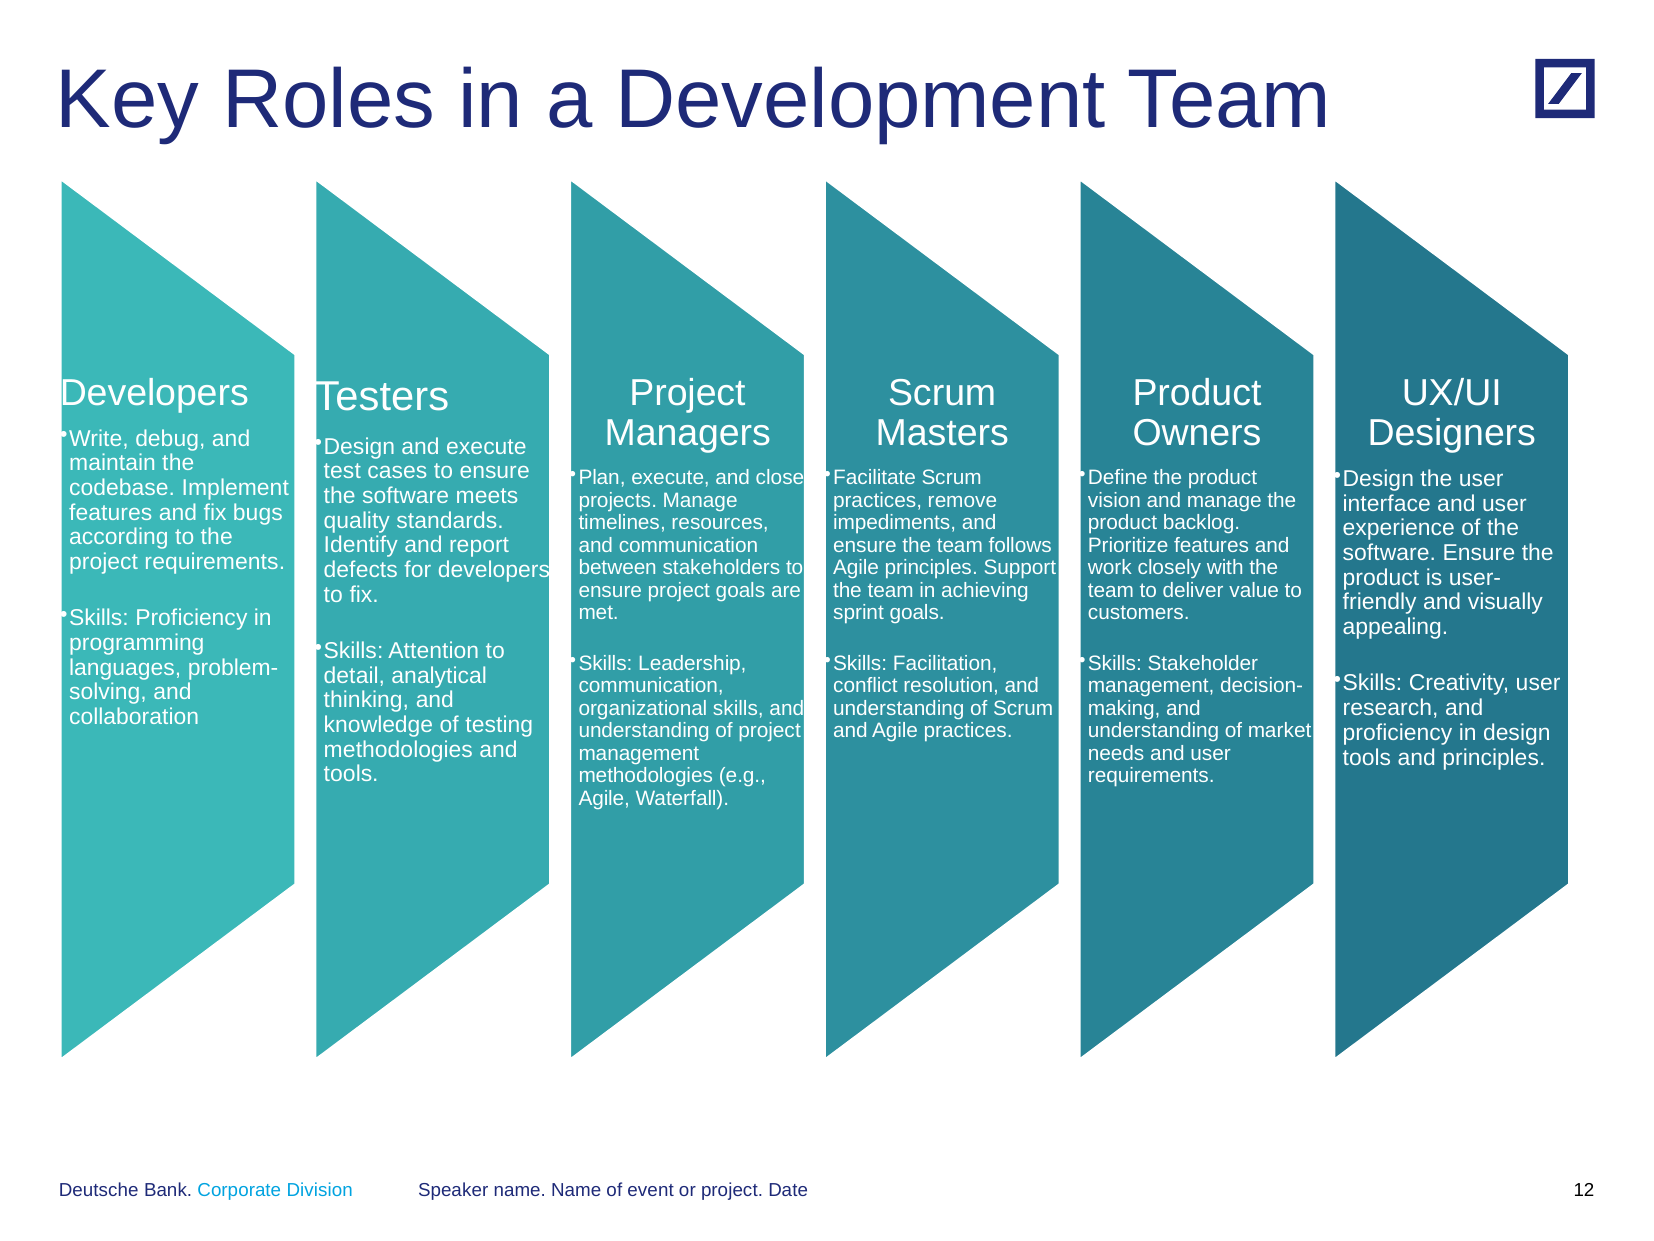

# Key Roles in a Development Team
Developers
Write, debug, and maintain the codebase. Implement features and fix bugs according to the project requirements.

Skills: Proficiency in programming languages, problem-solving, and collaboration
Testers
Design and execute test cases to ensure the software meets quality standards. Identify and report defects for developers to fix.

Skills: Attention to detail, analytical thinking, and knowledge of testing methodologies and tools.
Project Managers
Plan, execute, and close projects. Manage timelines, resources, and communication between stakeholders to ensure project goals are met.

Skills: Leadership, communication, organizational skills, and understanding of project management methodologies (e.g., Agile, Waterfall).
Scrum Masters
Facilitate Scrum practices, remove impediments, and ensure the team follows Agile principles. Support the team in achieving sprint goals.

Skills: Facilitation, conflict resolution, and understanding of Scrum and Agile practices.
Product Owners
Define the product vision and manage the product backlog. Prioritize features and work closely with the team to deliver value to customers.

Skills: Stakeholder management, decision-making, and understanding of market needs and user requirements.
UX/UI Designers
Design the user interface and user experience of the software. Ensure the product is user-friendly and visually appealing.

Skills: Creativity, user research, and proficiency in design tools and principles.
Speaker name. Name of event or project. Date
12